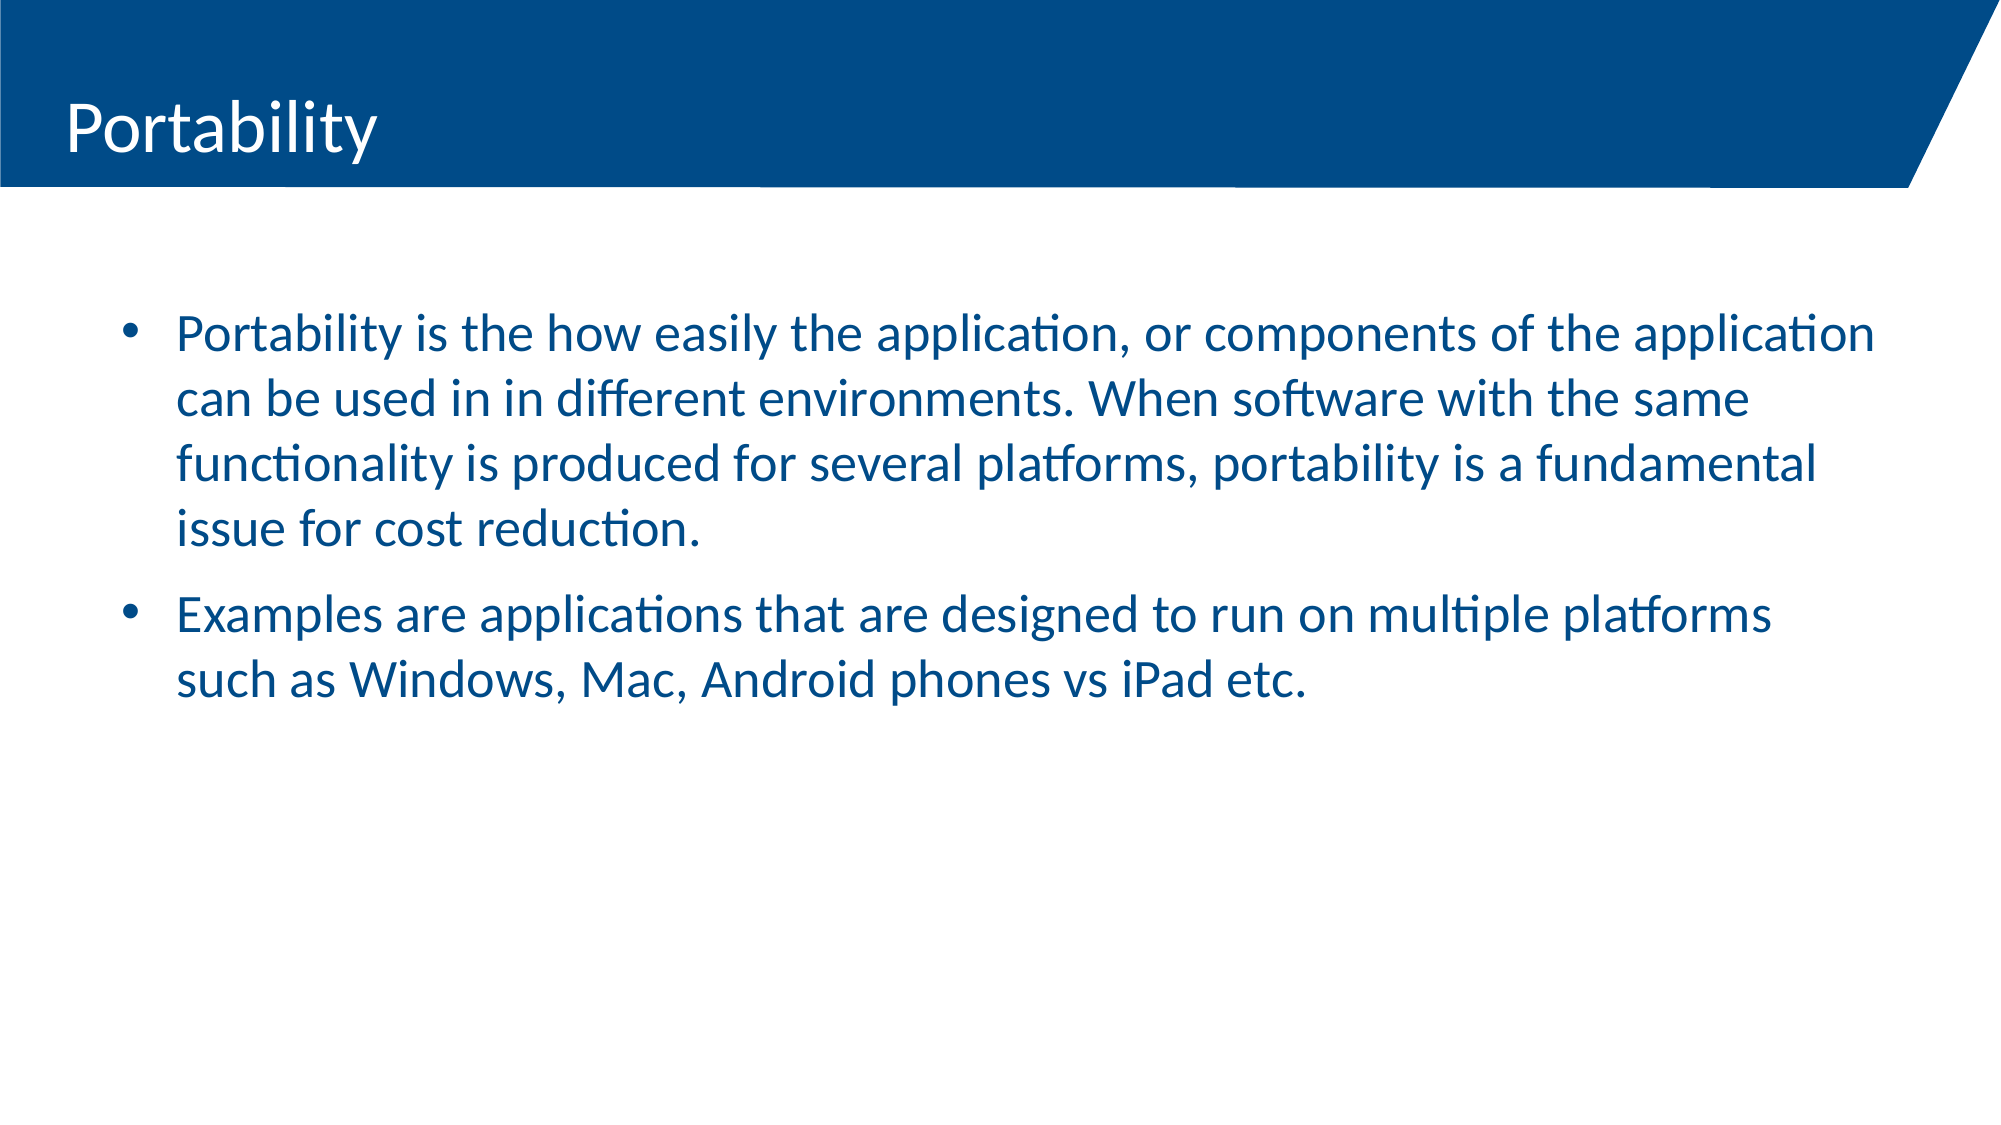

# Portability

Portability is the how easily the application, or components of the application can be used in in different environments. When software with the same functionality is produced for several platforms, portability is a fundamental issue for cost reduction.
Examples are applications that are designed to run on multiple platforms such as Windows, Mac, Android phones vs iPad etc.